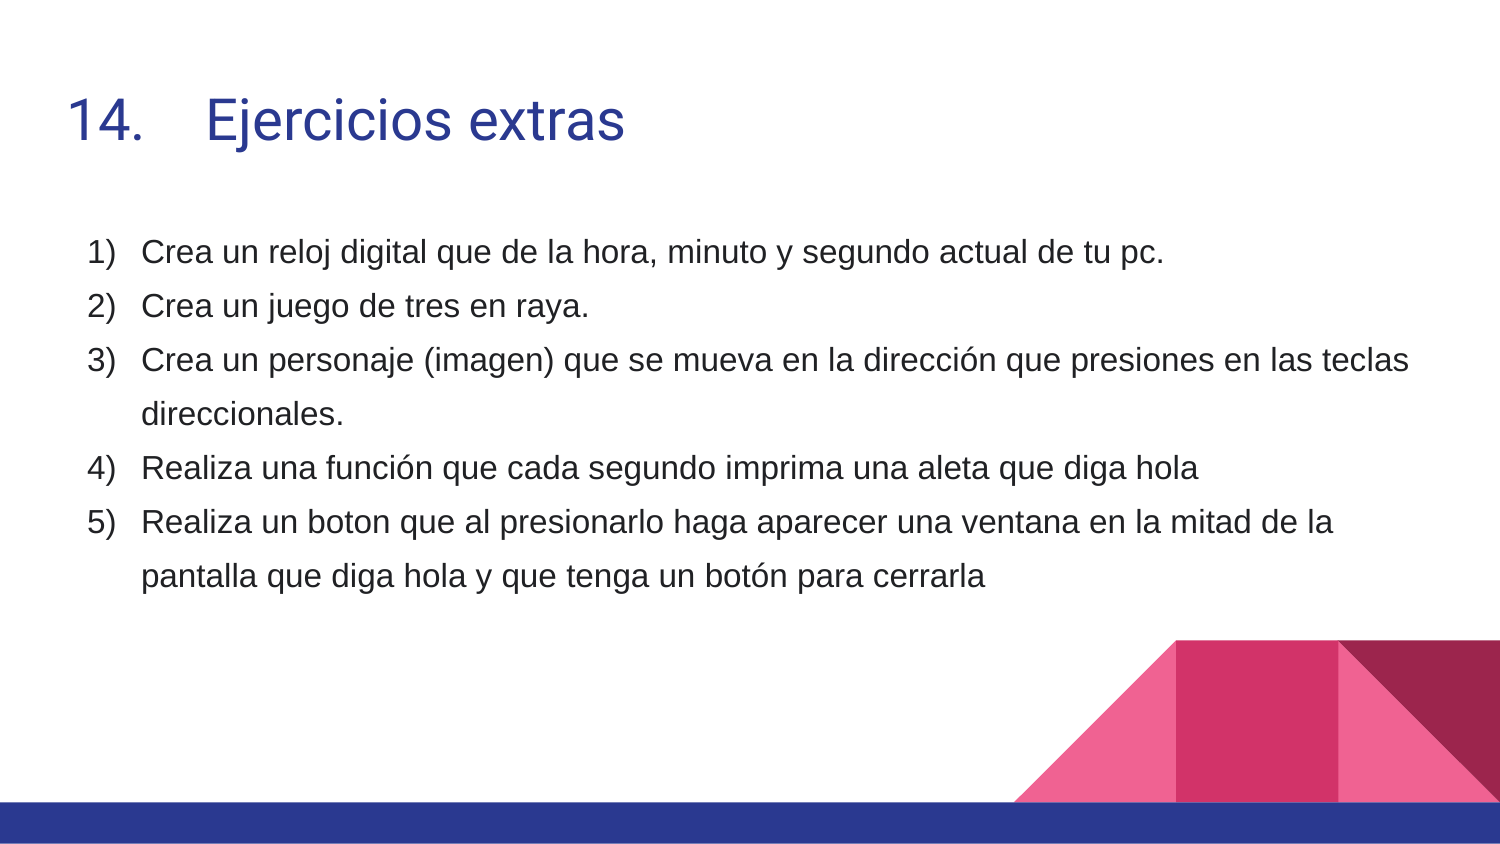

# 14.	Ejercicios extras
Crea un reloj digital que de la hora, minuto y segundo actual de tu pc.
Crea un juego de tres en raya.
Crea un personaje (imagen) que se mueva en la dirección que presiones en las teclas direccionales.
Realiza una función que cada segundo imprima una aleta que diga hola
Realiza un boton que al presionarlo haga aparecer una ventana en la mitad de la pantalla que diga hola y que tenga un botón para cerrarla